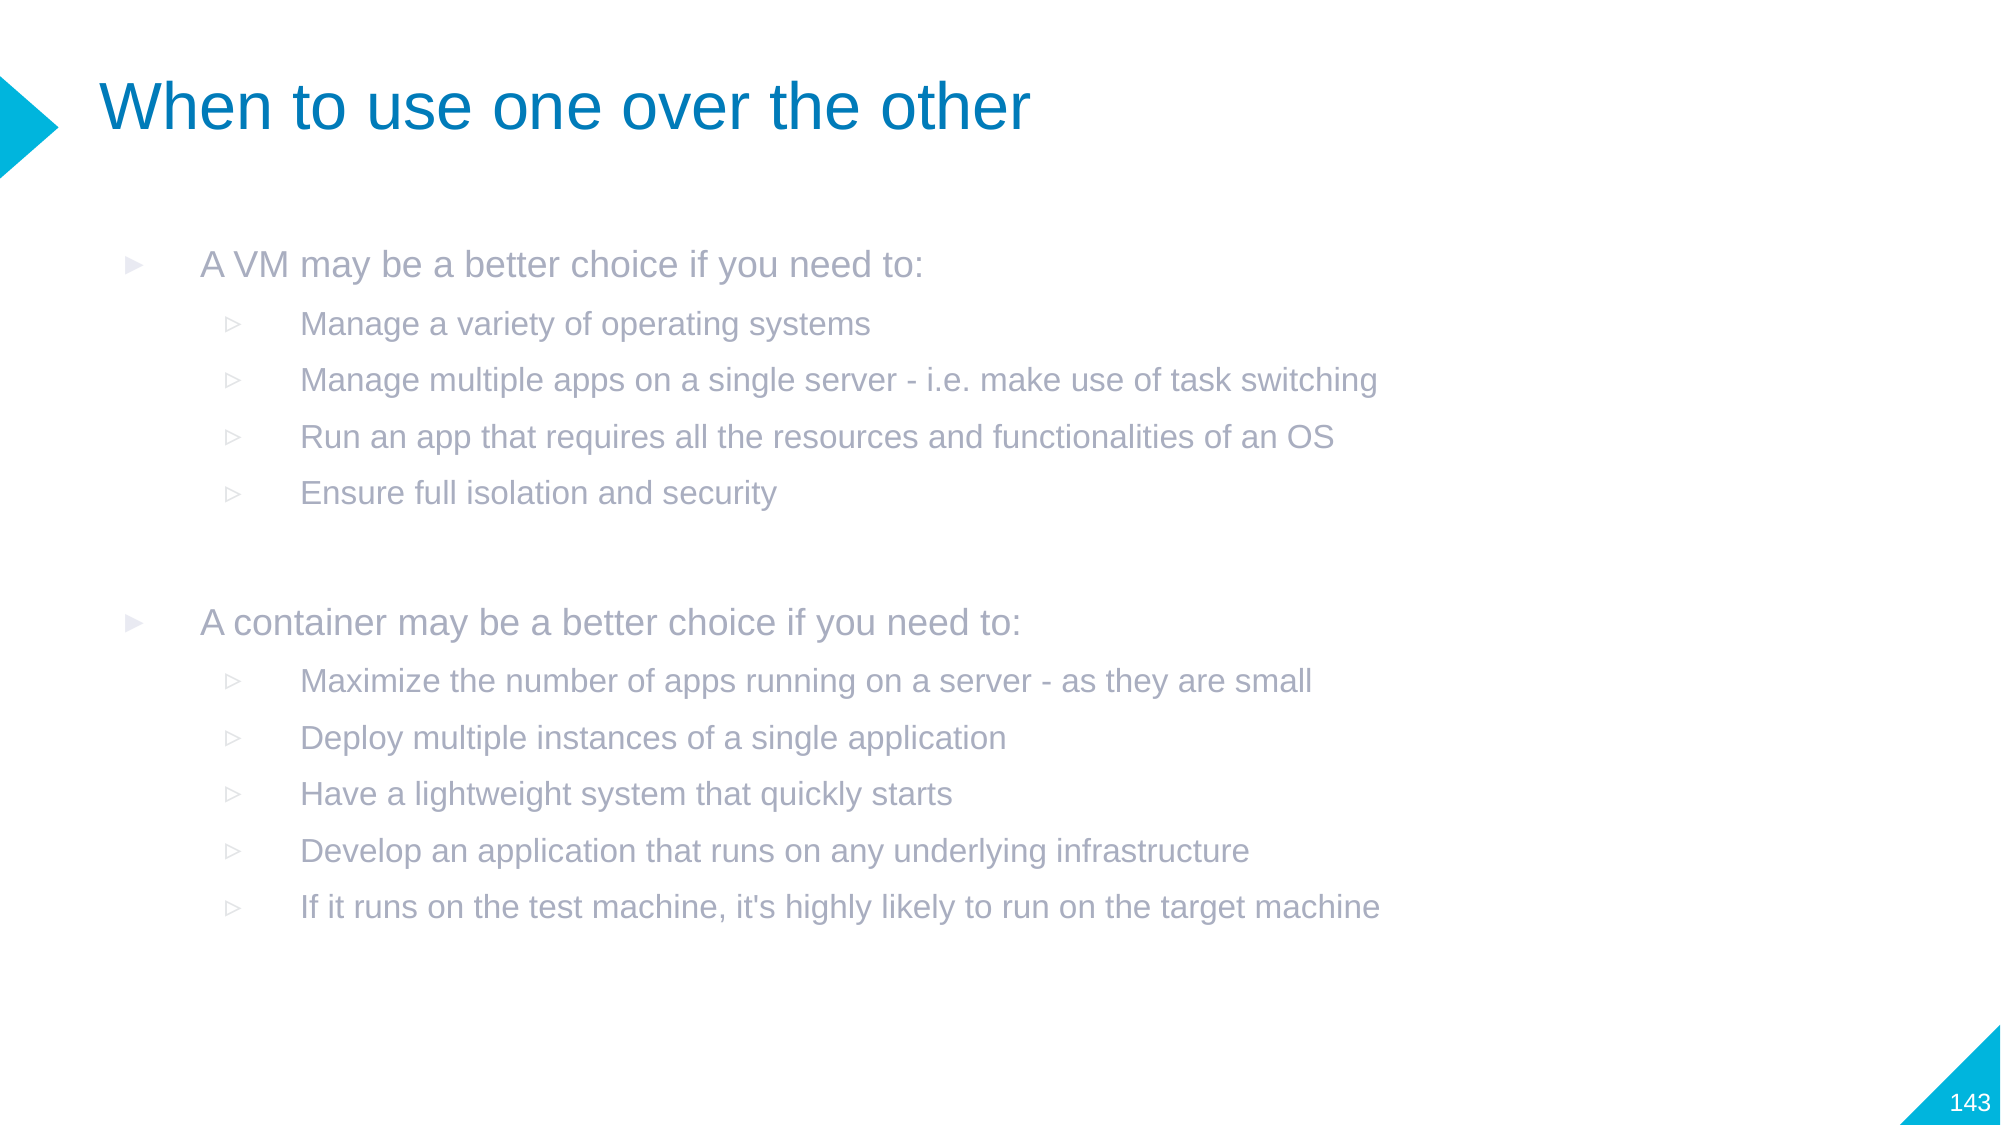

# When to use one over the other

A VM may be a better choice if you need to:
Manage a variety of operating systems
Manage multiple apps on a single server - i.e. make use of task switching
Run an app that requires all the resources and functionalities of an OS
Ensure full isolation and security

A container may be a better choice if you need to:
Maximize the number of apps running on a server - as they are small
Deploy multiple instances of a single application
Have a lightweight system that quickly starts
Develop an application that runs on any underlying infrastructure
If it runs on the test machine, it's highly likely to run on the target machine

143